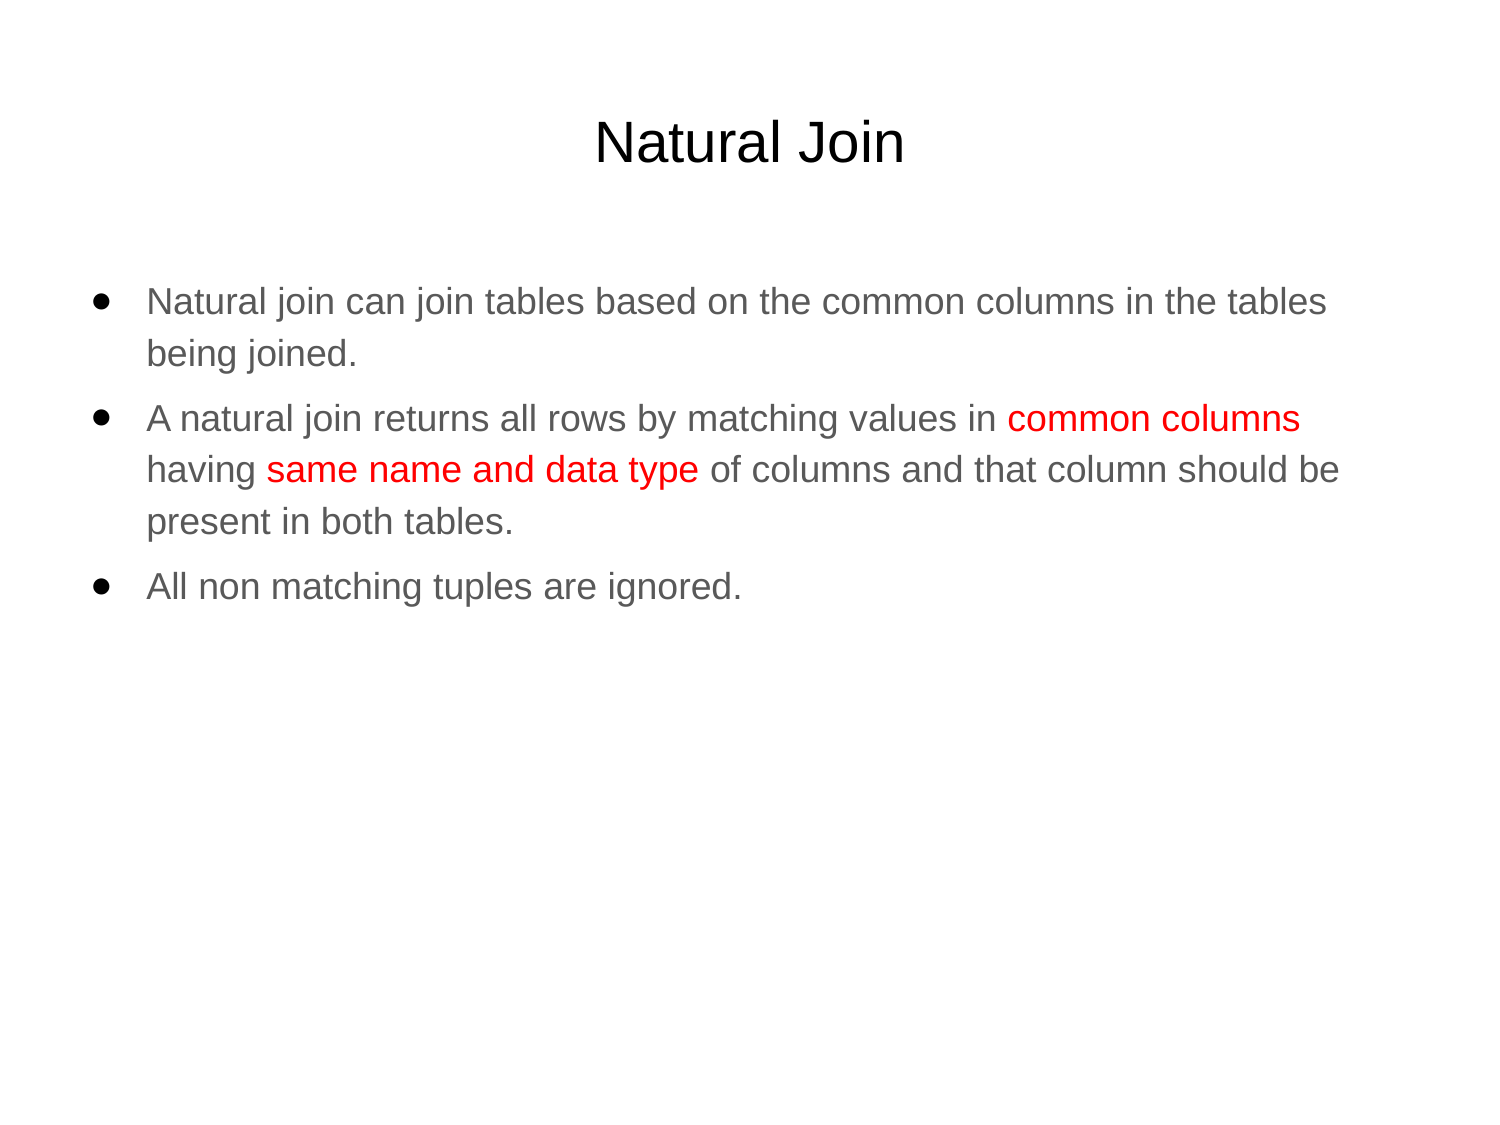

# Natural Join
Natural join can join tables based on the common columns in the tables being joined.
A natural join returns all rows by matching values in common columns having same name and data type of columns and that column should be present in both tables.
All non matching tuples are ignored.